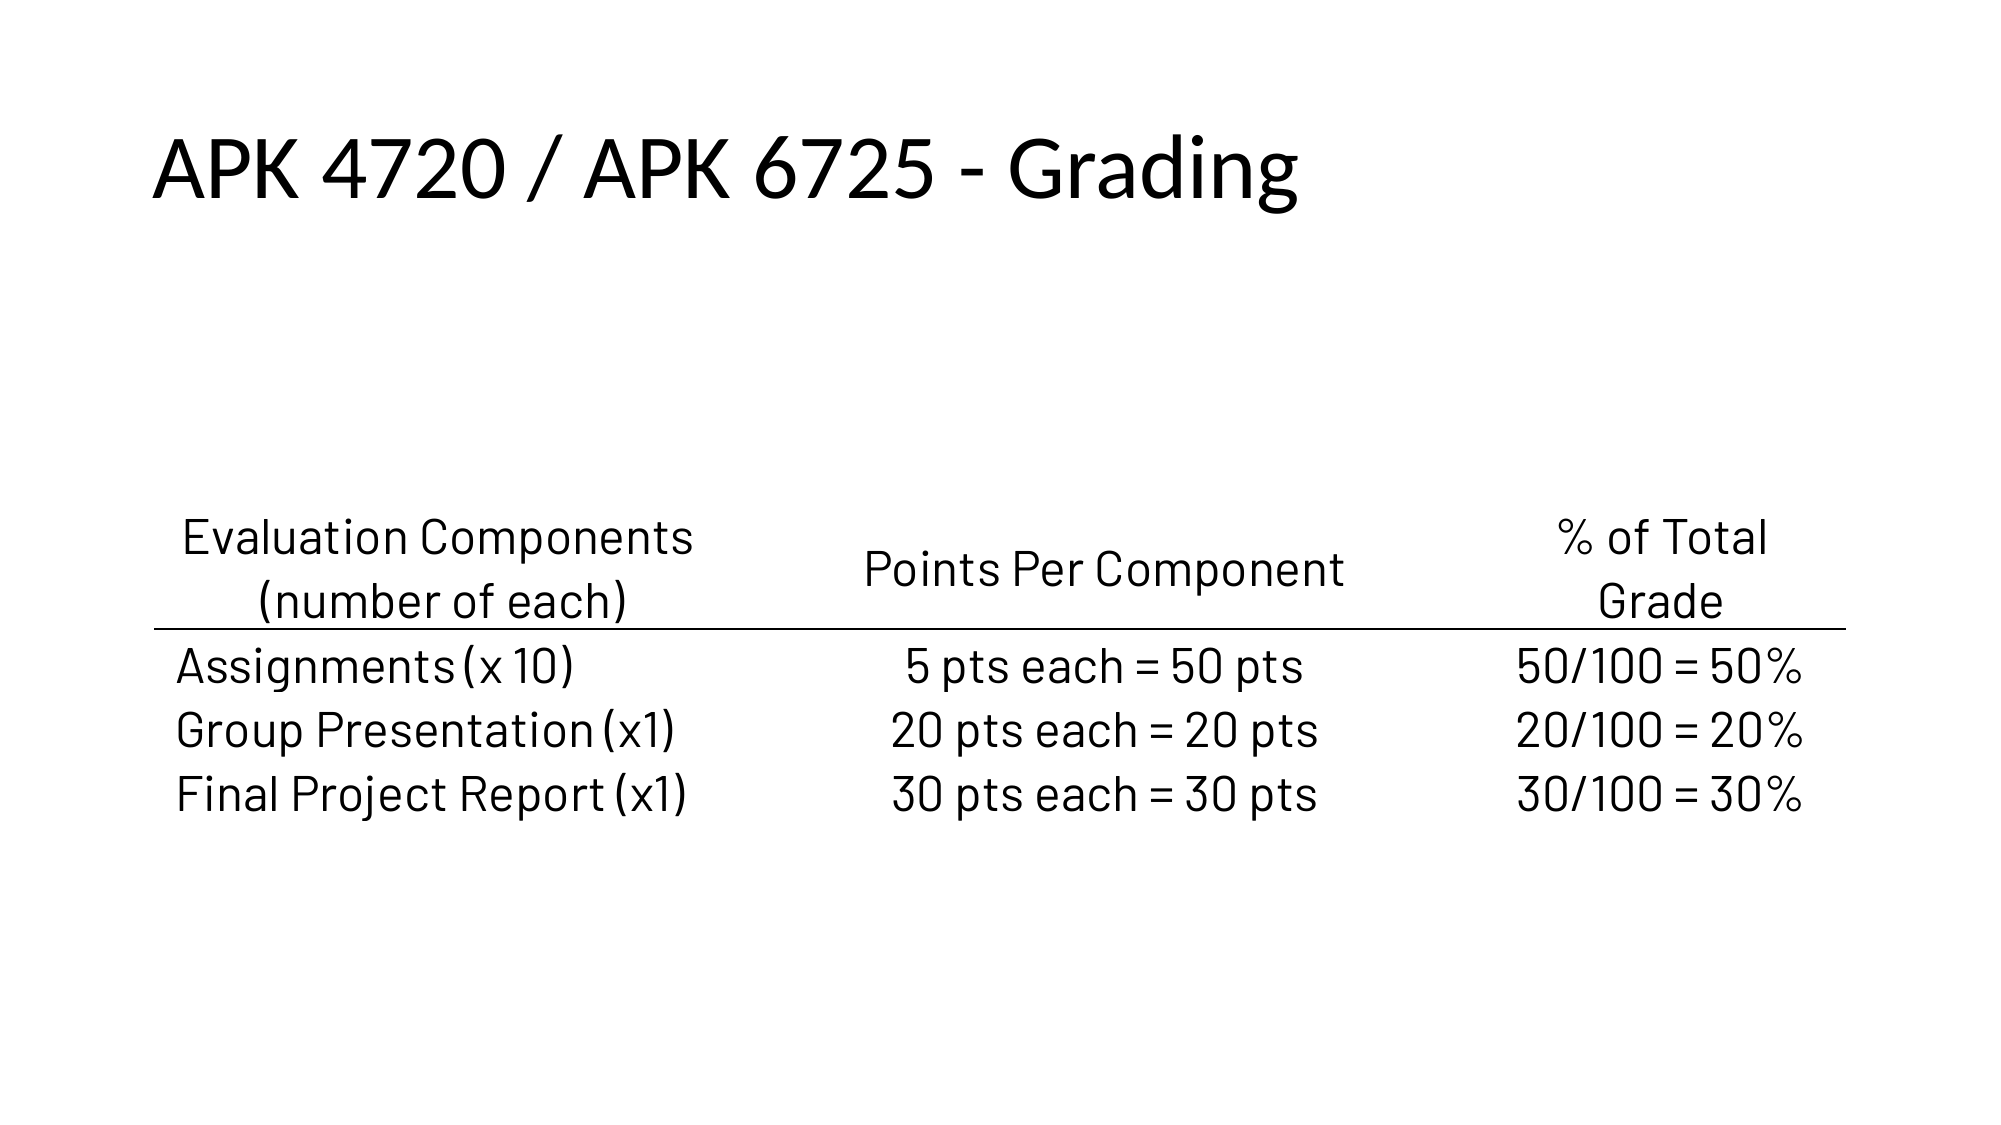

# APK 4720 / APK 6725 - Grading

| Evaluation Components (number of each) | Points Per Component | % of Total Grade |
| --- | --- | --- |
| Assignments (x 10) | 5 pts each = 50 pts | 50/100 = 50% |
| Group Presentation (x1) | 20 pts each = 20 pts | 20/100 = 20% |
| Final Project Report (x1) | 30 pts each = 30 pts | 30/100 = 30% |